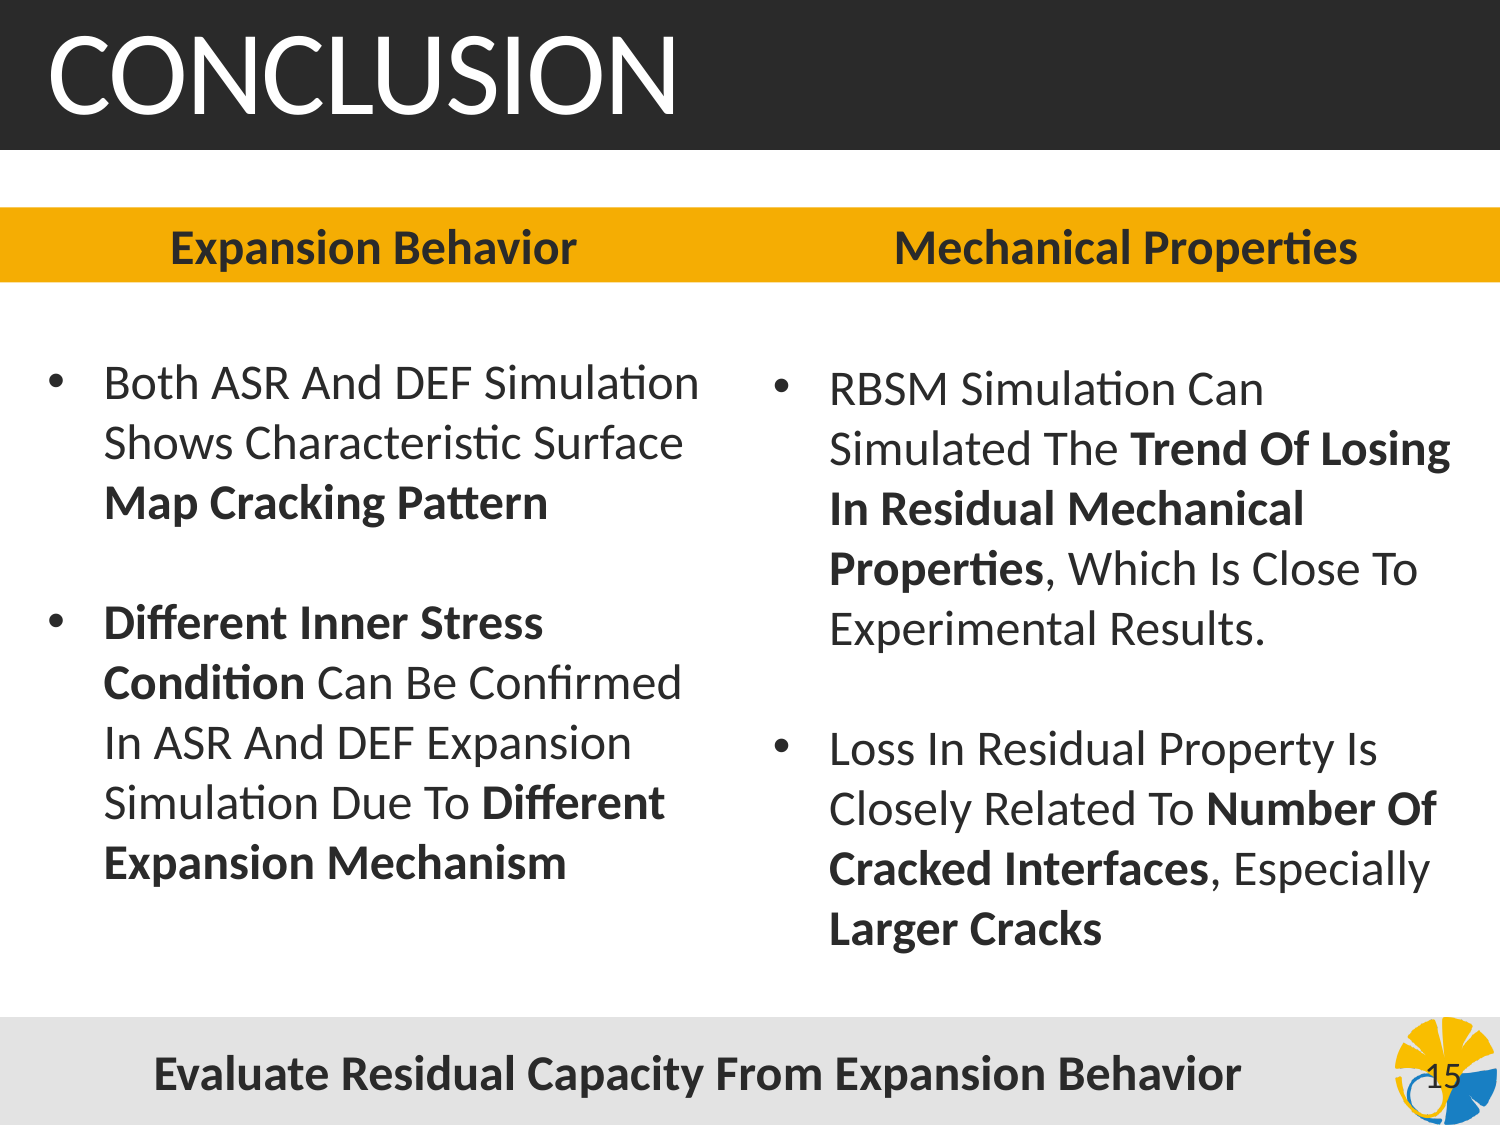

# CONCLUSION
Expansion Behavior
Mechanical Properties
Both ASR And DEF Simulation Shows Characteristic Surface Map Cracking Pattern

Different Inner Stress Condition Can Be Confirmed In ASR And DEF Expansion Simulation Due To Different Expansion Mechanism
RBSM Simulation Can Simulated The Trend Of Losing In Residual Mechanical Properties, Which Is Close To Experimental Results.

Loss In Residual Property Is Closely Related To Number Of Cracked Interfaces, Especially Larger Cracks

Evaluate Residual Capacity From Expansion Behavior
15